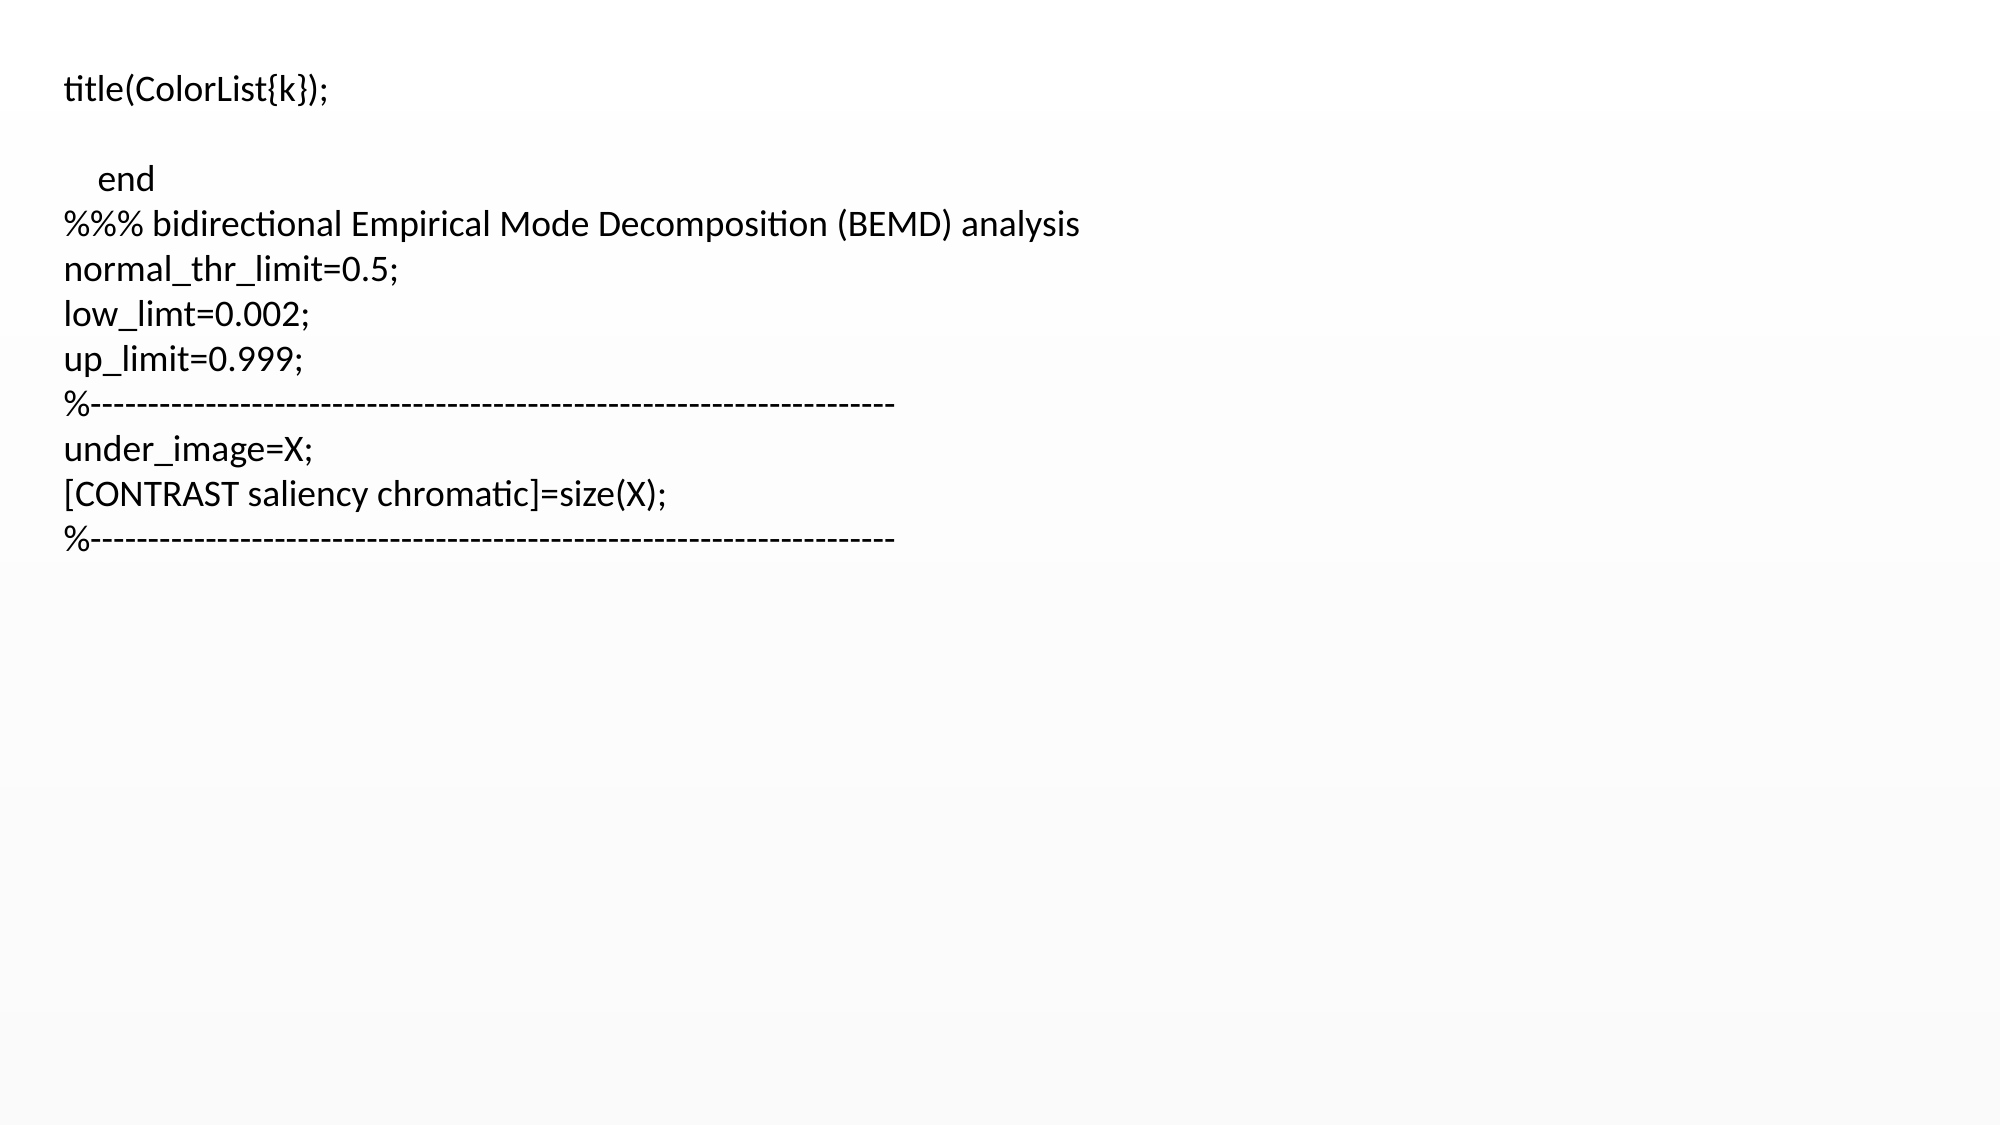

title(ColorList{k});

    end
%%% bidirectional Empirical Mode Decomposition (BEMD) analysis
normal_thr_limit=0.5;
low_limt=0.002;
up_limit=0.999;
%----------------------------------------------------------------------
under_image=X;
[CONTRAST saliency chromatic]=size(X);
%----------------------------------------------------------------------